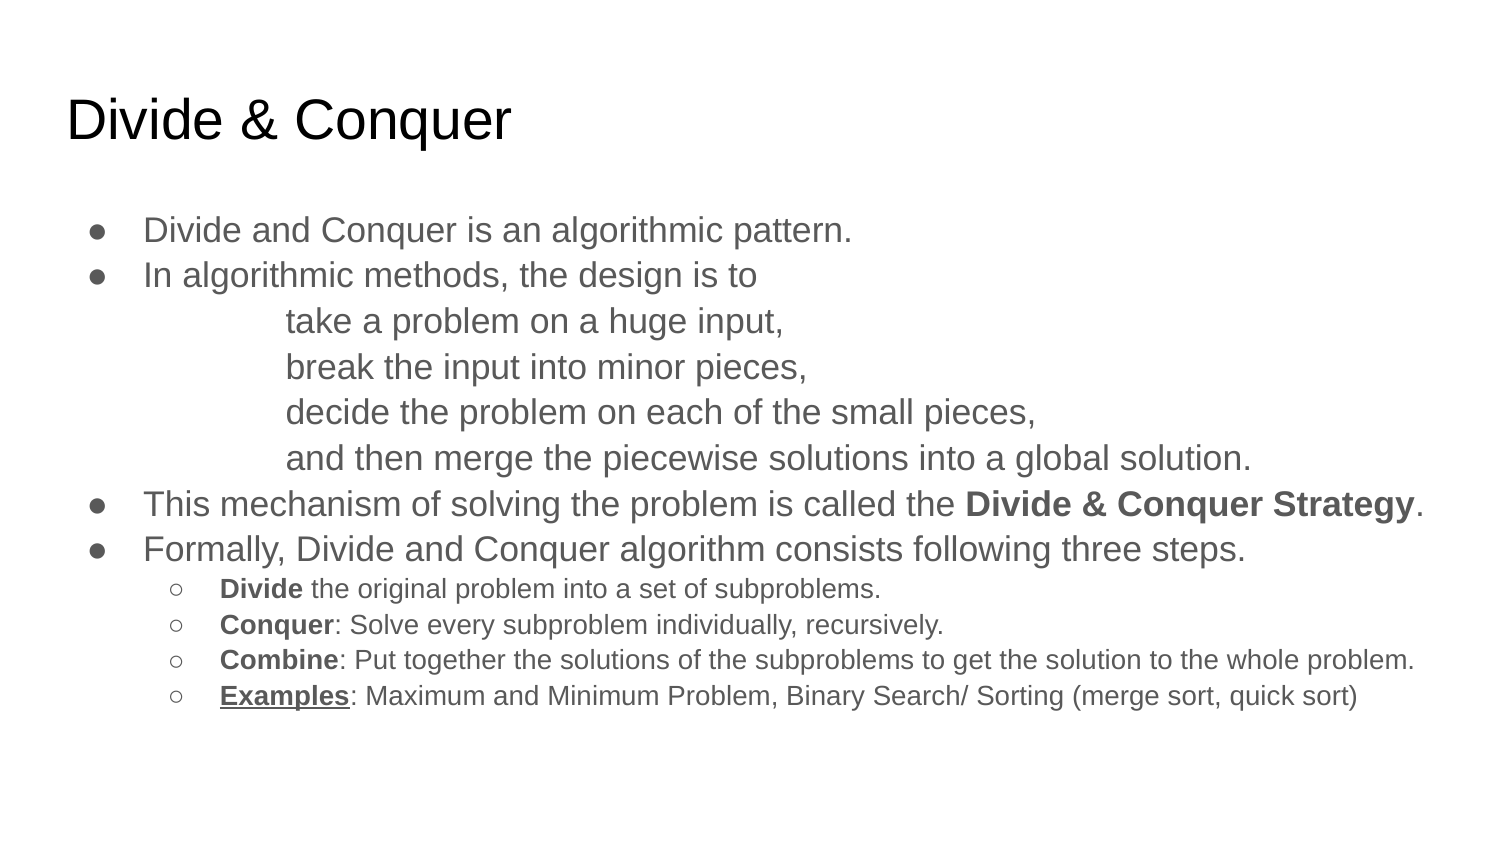

# Divide & Conquer
Divide and Conquer is an algorithmic pattern.
In algorithmic methods, the design is to
	take a problem on a huge input,
	break the input into minor pieces,
	decide the problem on each of the small pieces,
	and then merge the piecewise solutions into a global solution.
This mechanism of solving the problem is called the Divide & Conquer Strategy.
Formally, Divide and Conquer algorithm consists following three steps.
Divide the original problem into a set of subproblems.
Conquer: Solve every subproblem individually, recursively.
Combine: Put together the solutions of the subproblems to get the solution to the whole problem.
Examples: Maximum and Minimum Problem, Binary Search/ Sorting (merge sort, quick sort)